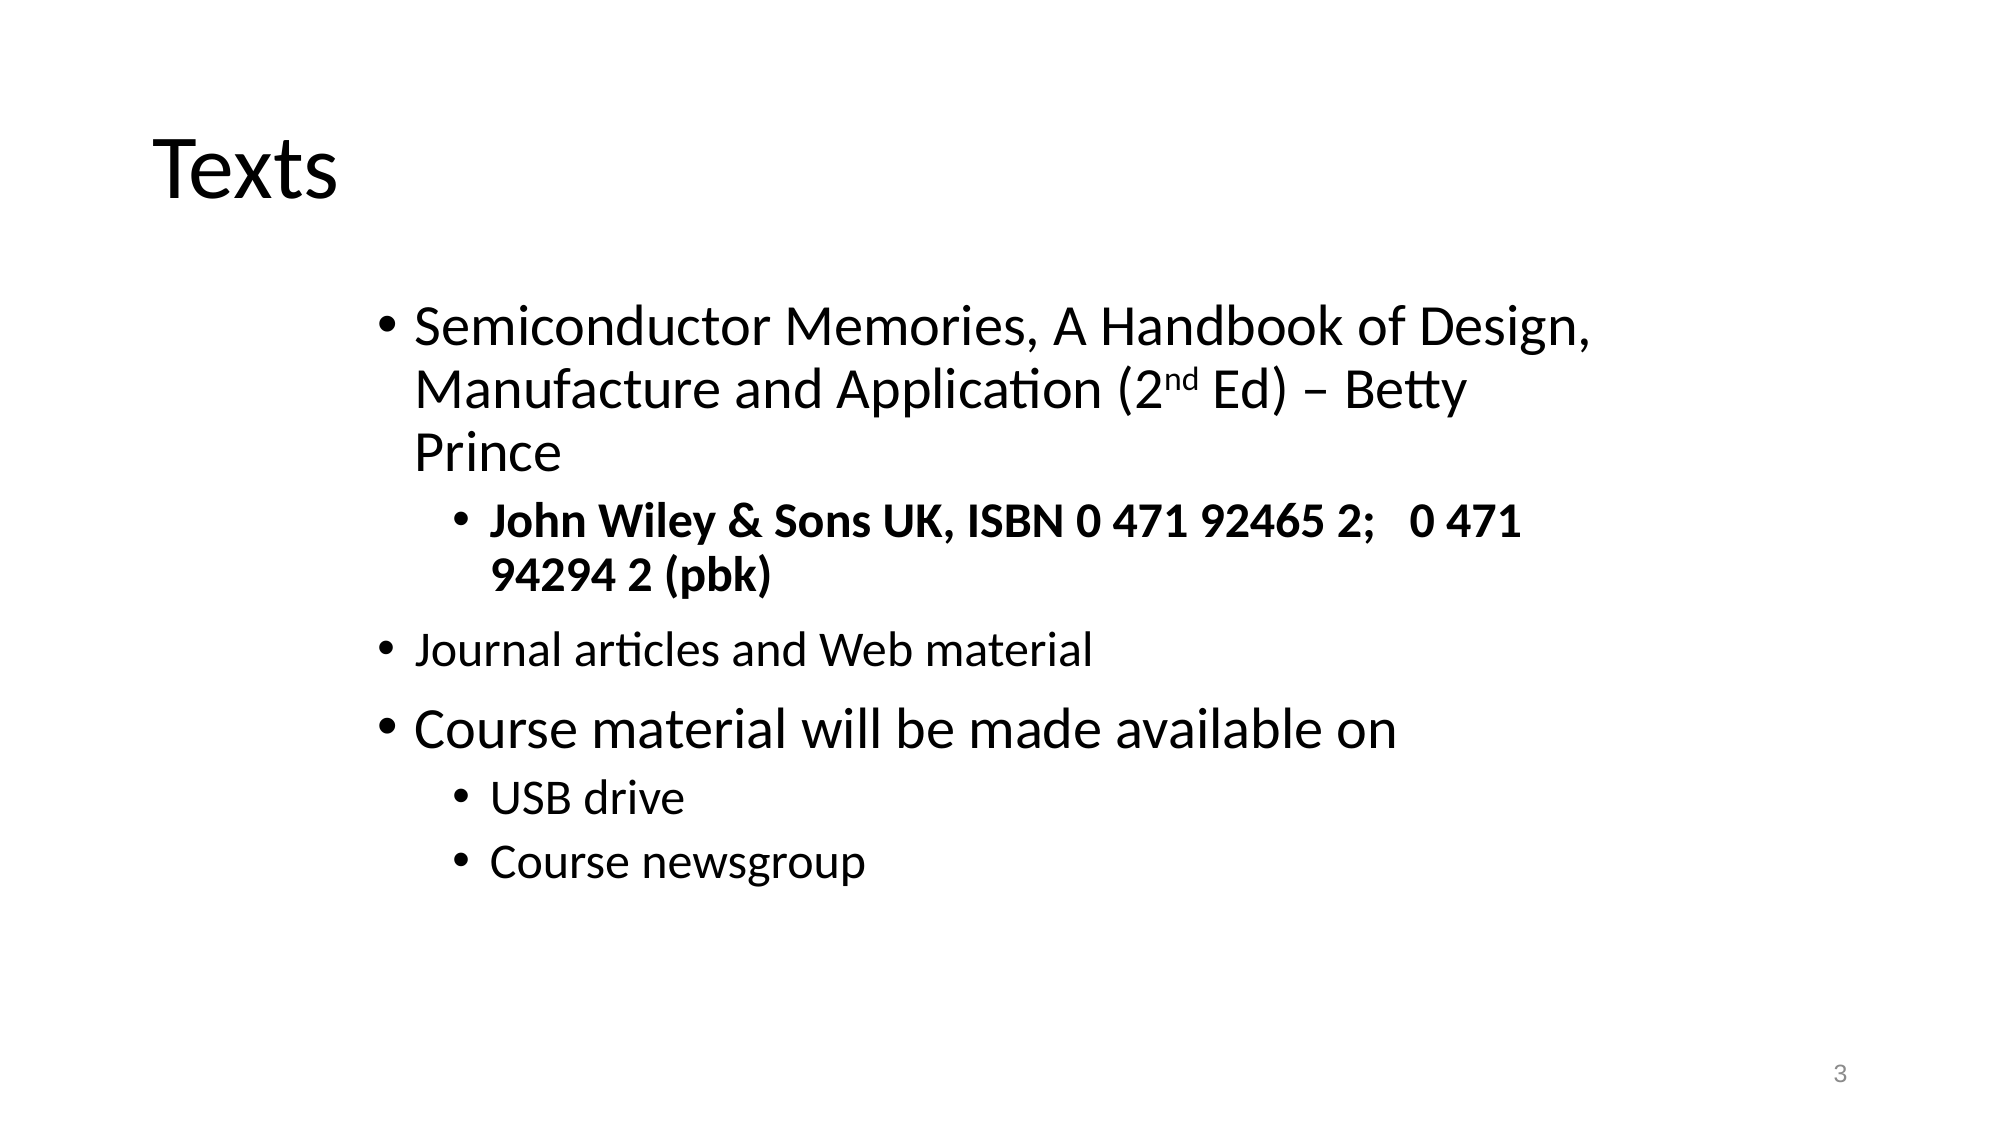

# Texts
Semiconductor Memories, A Handbook of Design, Manufacture and Application (2nd Ed) – Betty Prince
John Wiley & Sons UK, ISBN 0 471 92465 2;   0 471 94294 2 (pbk)
Journal articles and Web material
Course material will be made available on
USB drive
Course newsgroup

3